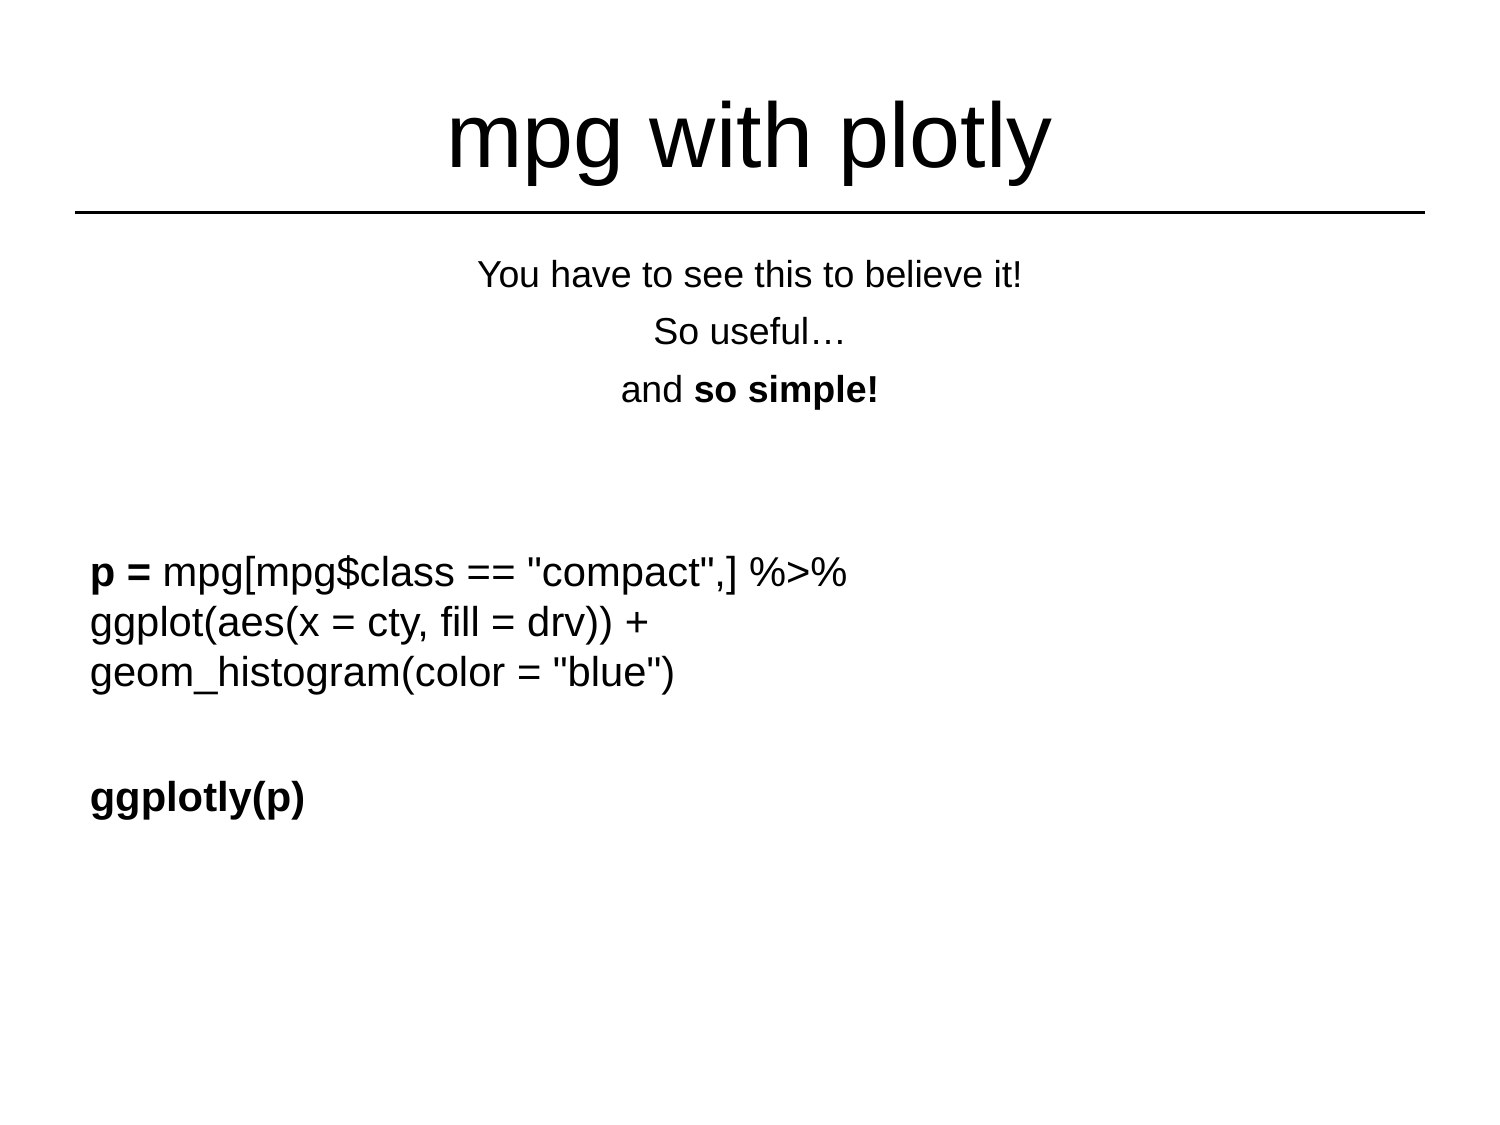

# mpg with plotly
You have to see this to believe it!
So useful…
and so simple!
p = mpg[mpg$class == "compact",] %>%
ggplot(aes(x = cty, fill = drv)) +
geom_histogram(color = "blue")

ggplotly(p)